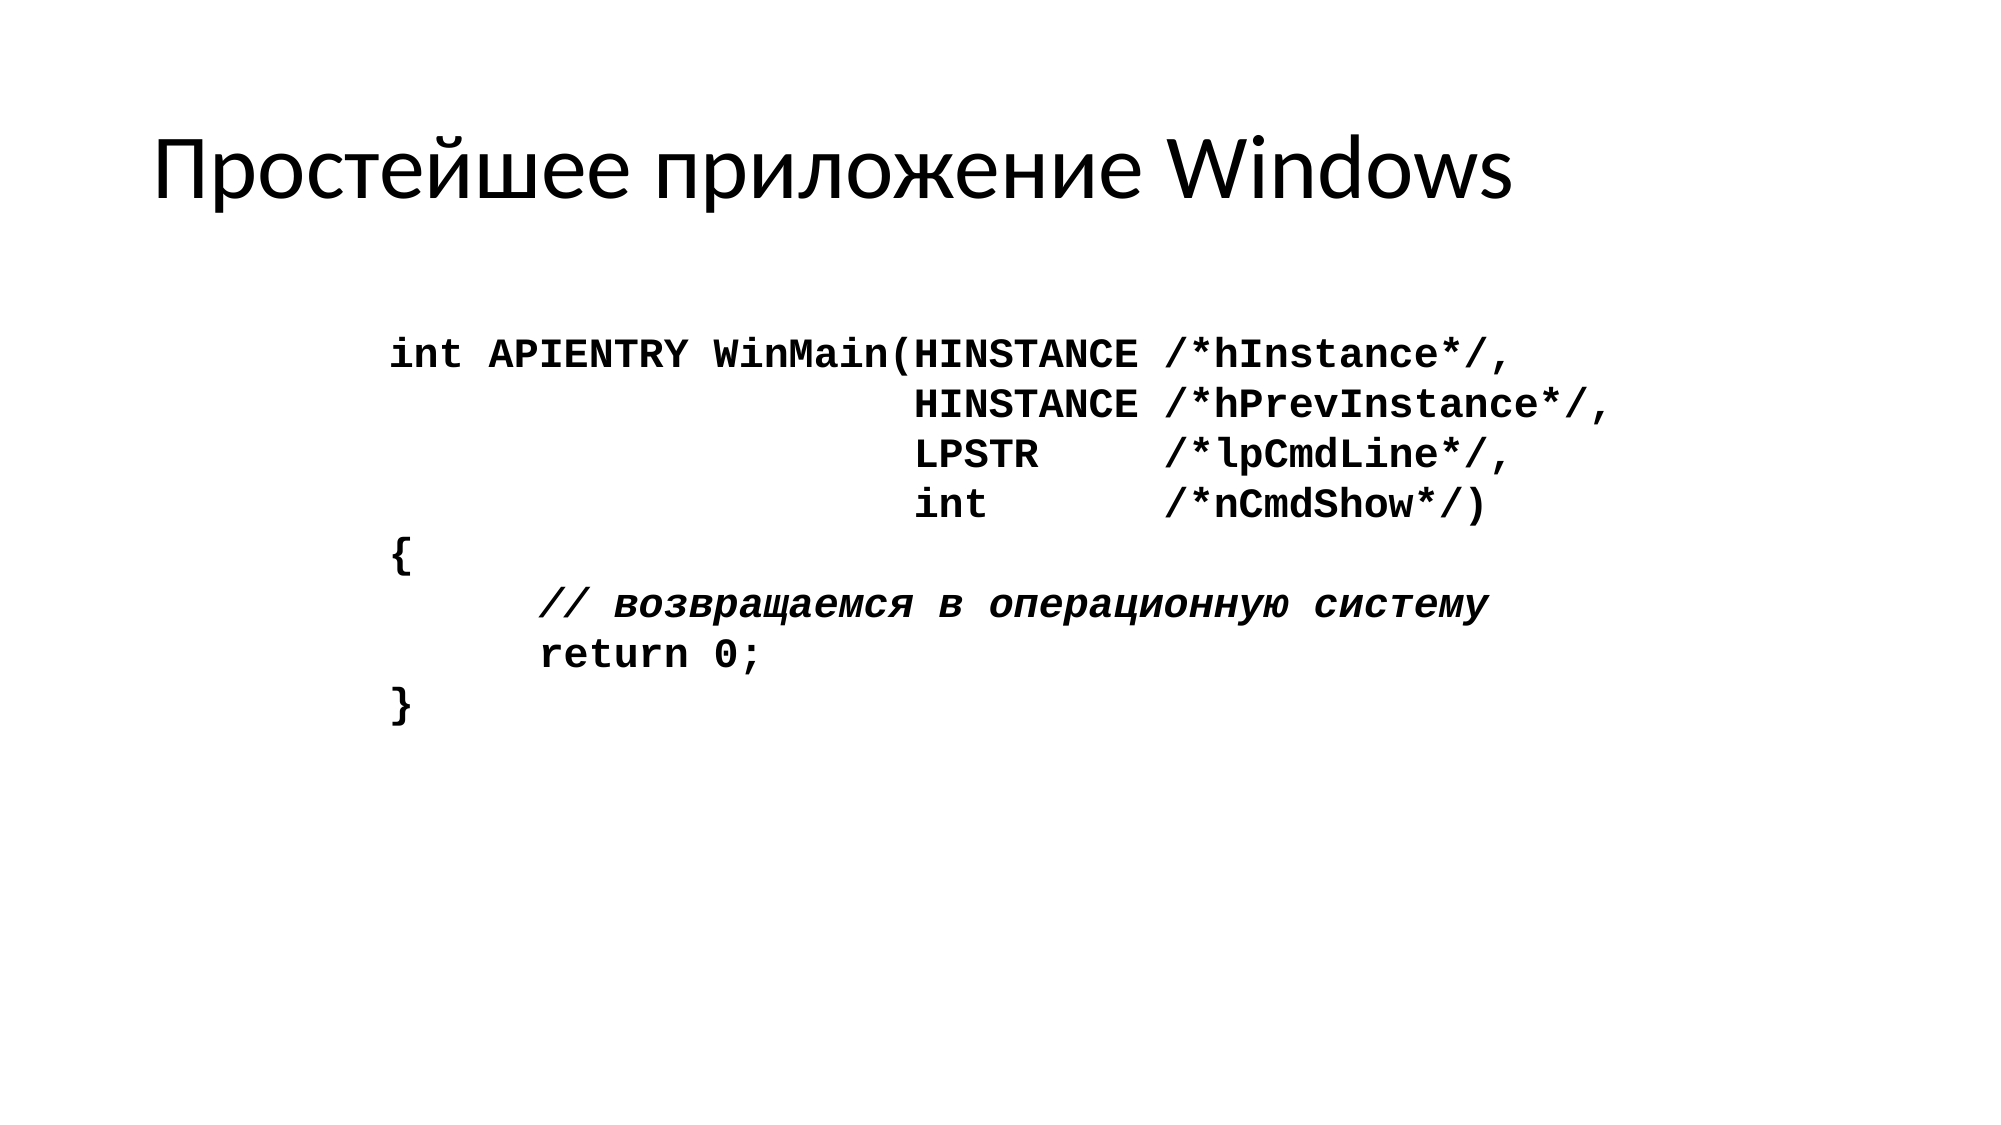

# Простейшее приложение Windows
int APIENTRY WinMain(HINSTANCE /*hInstance*/,
                     HINSTANCE /*hPrevInstance*/,
                     LPSTR     /*lpCmdLine*/,
                     int       /*nCmdShow*/)
{
	// возвращаемся в операционную систему
	return 0;
}